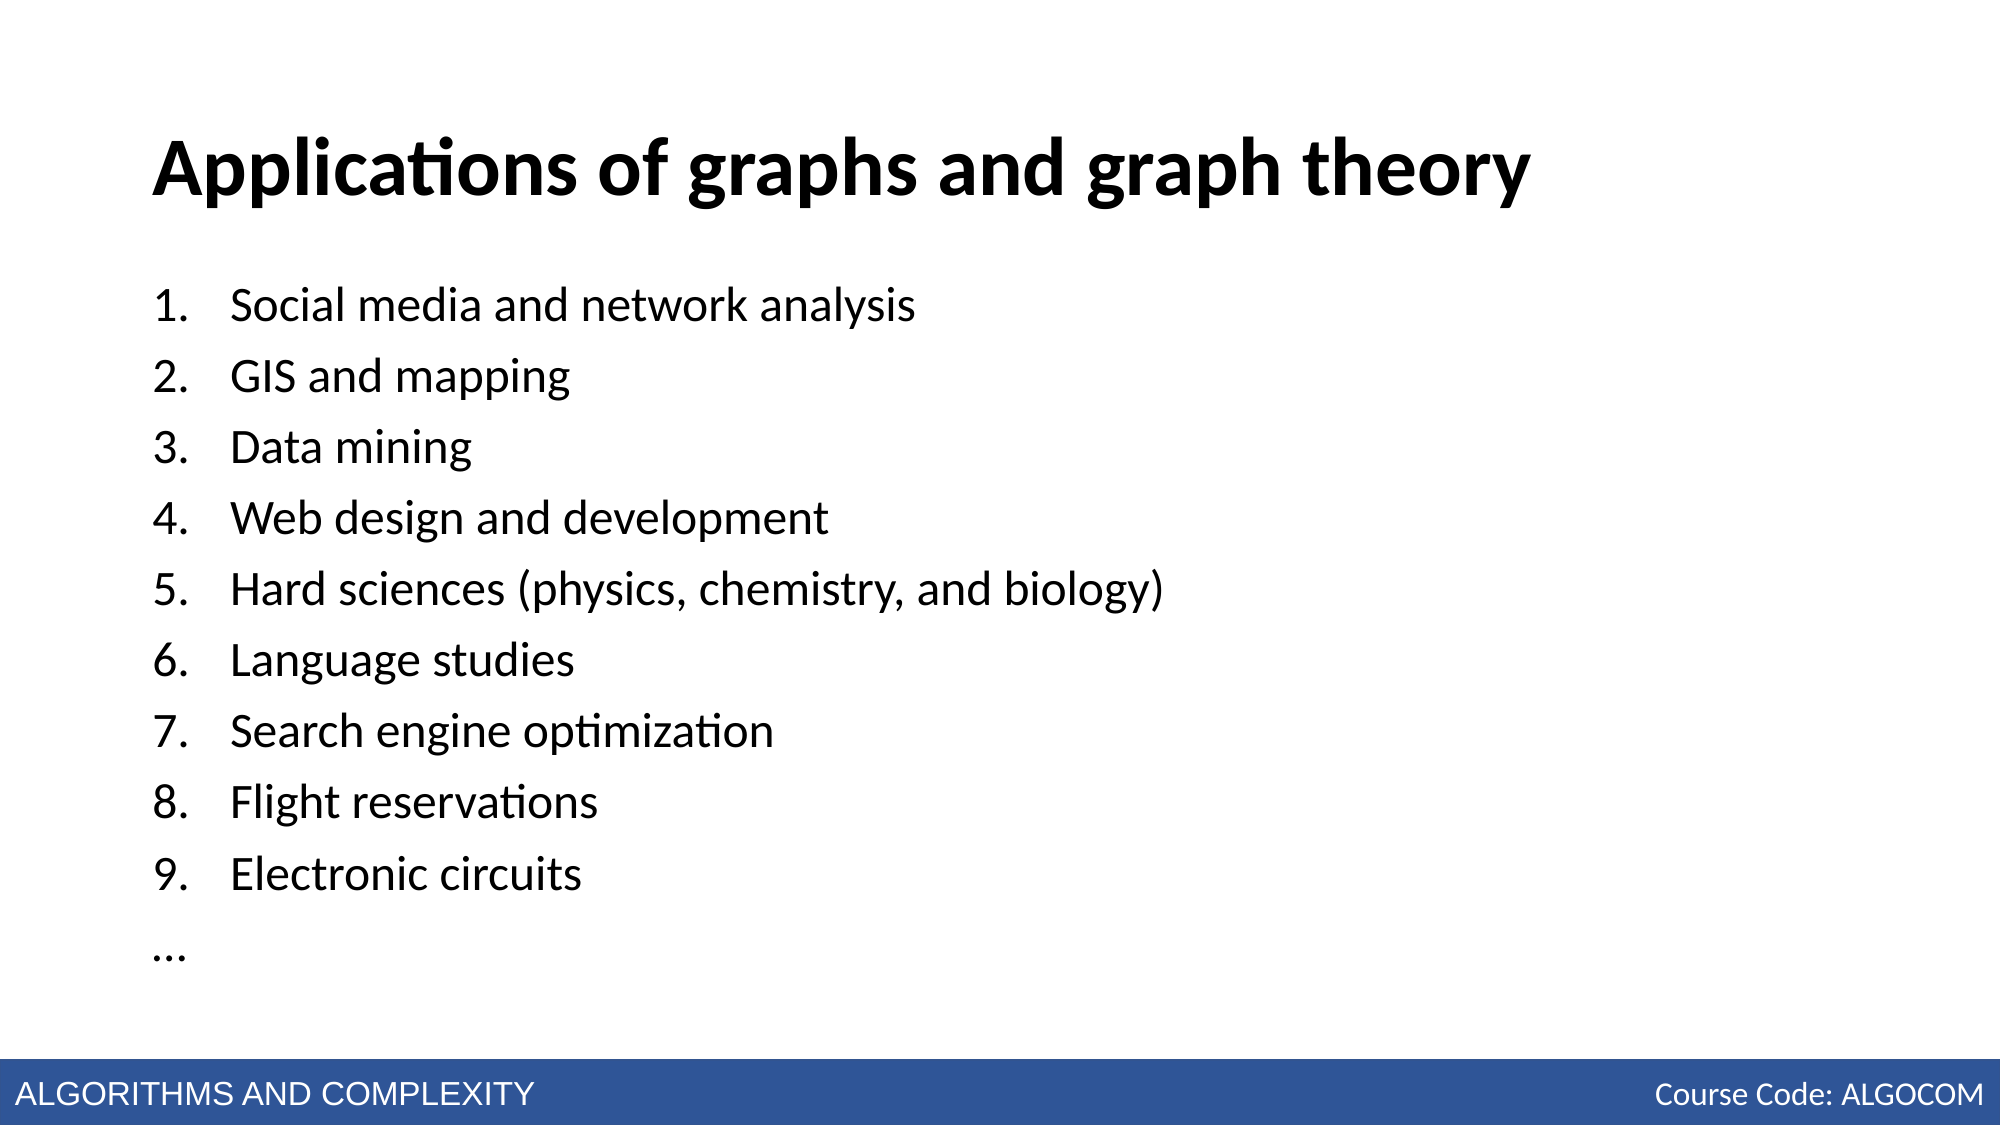

# Applications of graphs and graph theory
Social media and network analysis
GIS and mapping
Data mining
Web design and development
Hard sciences (physics, chemistry, and biology)
Language studies
Search engine optimization
Flight reservations
Electronic circuits
…

ALGORITHMS AND COMPLEXITY
Course Code: ALGOCOM